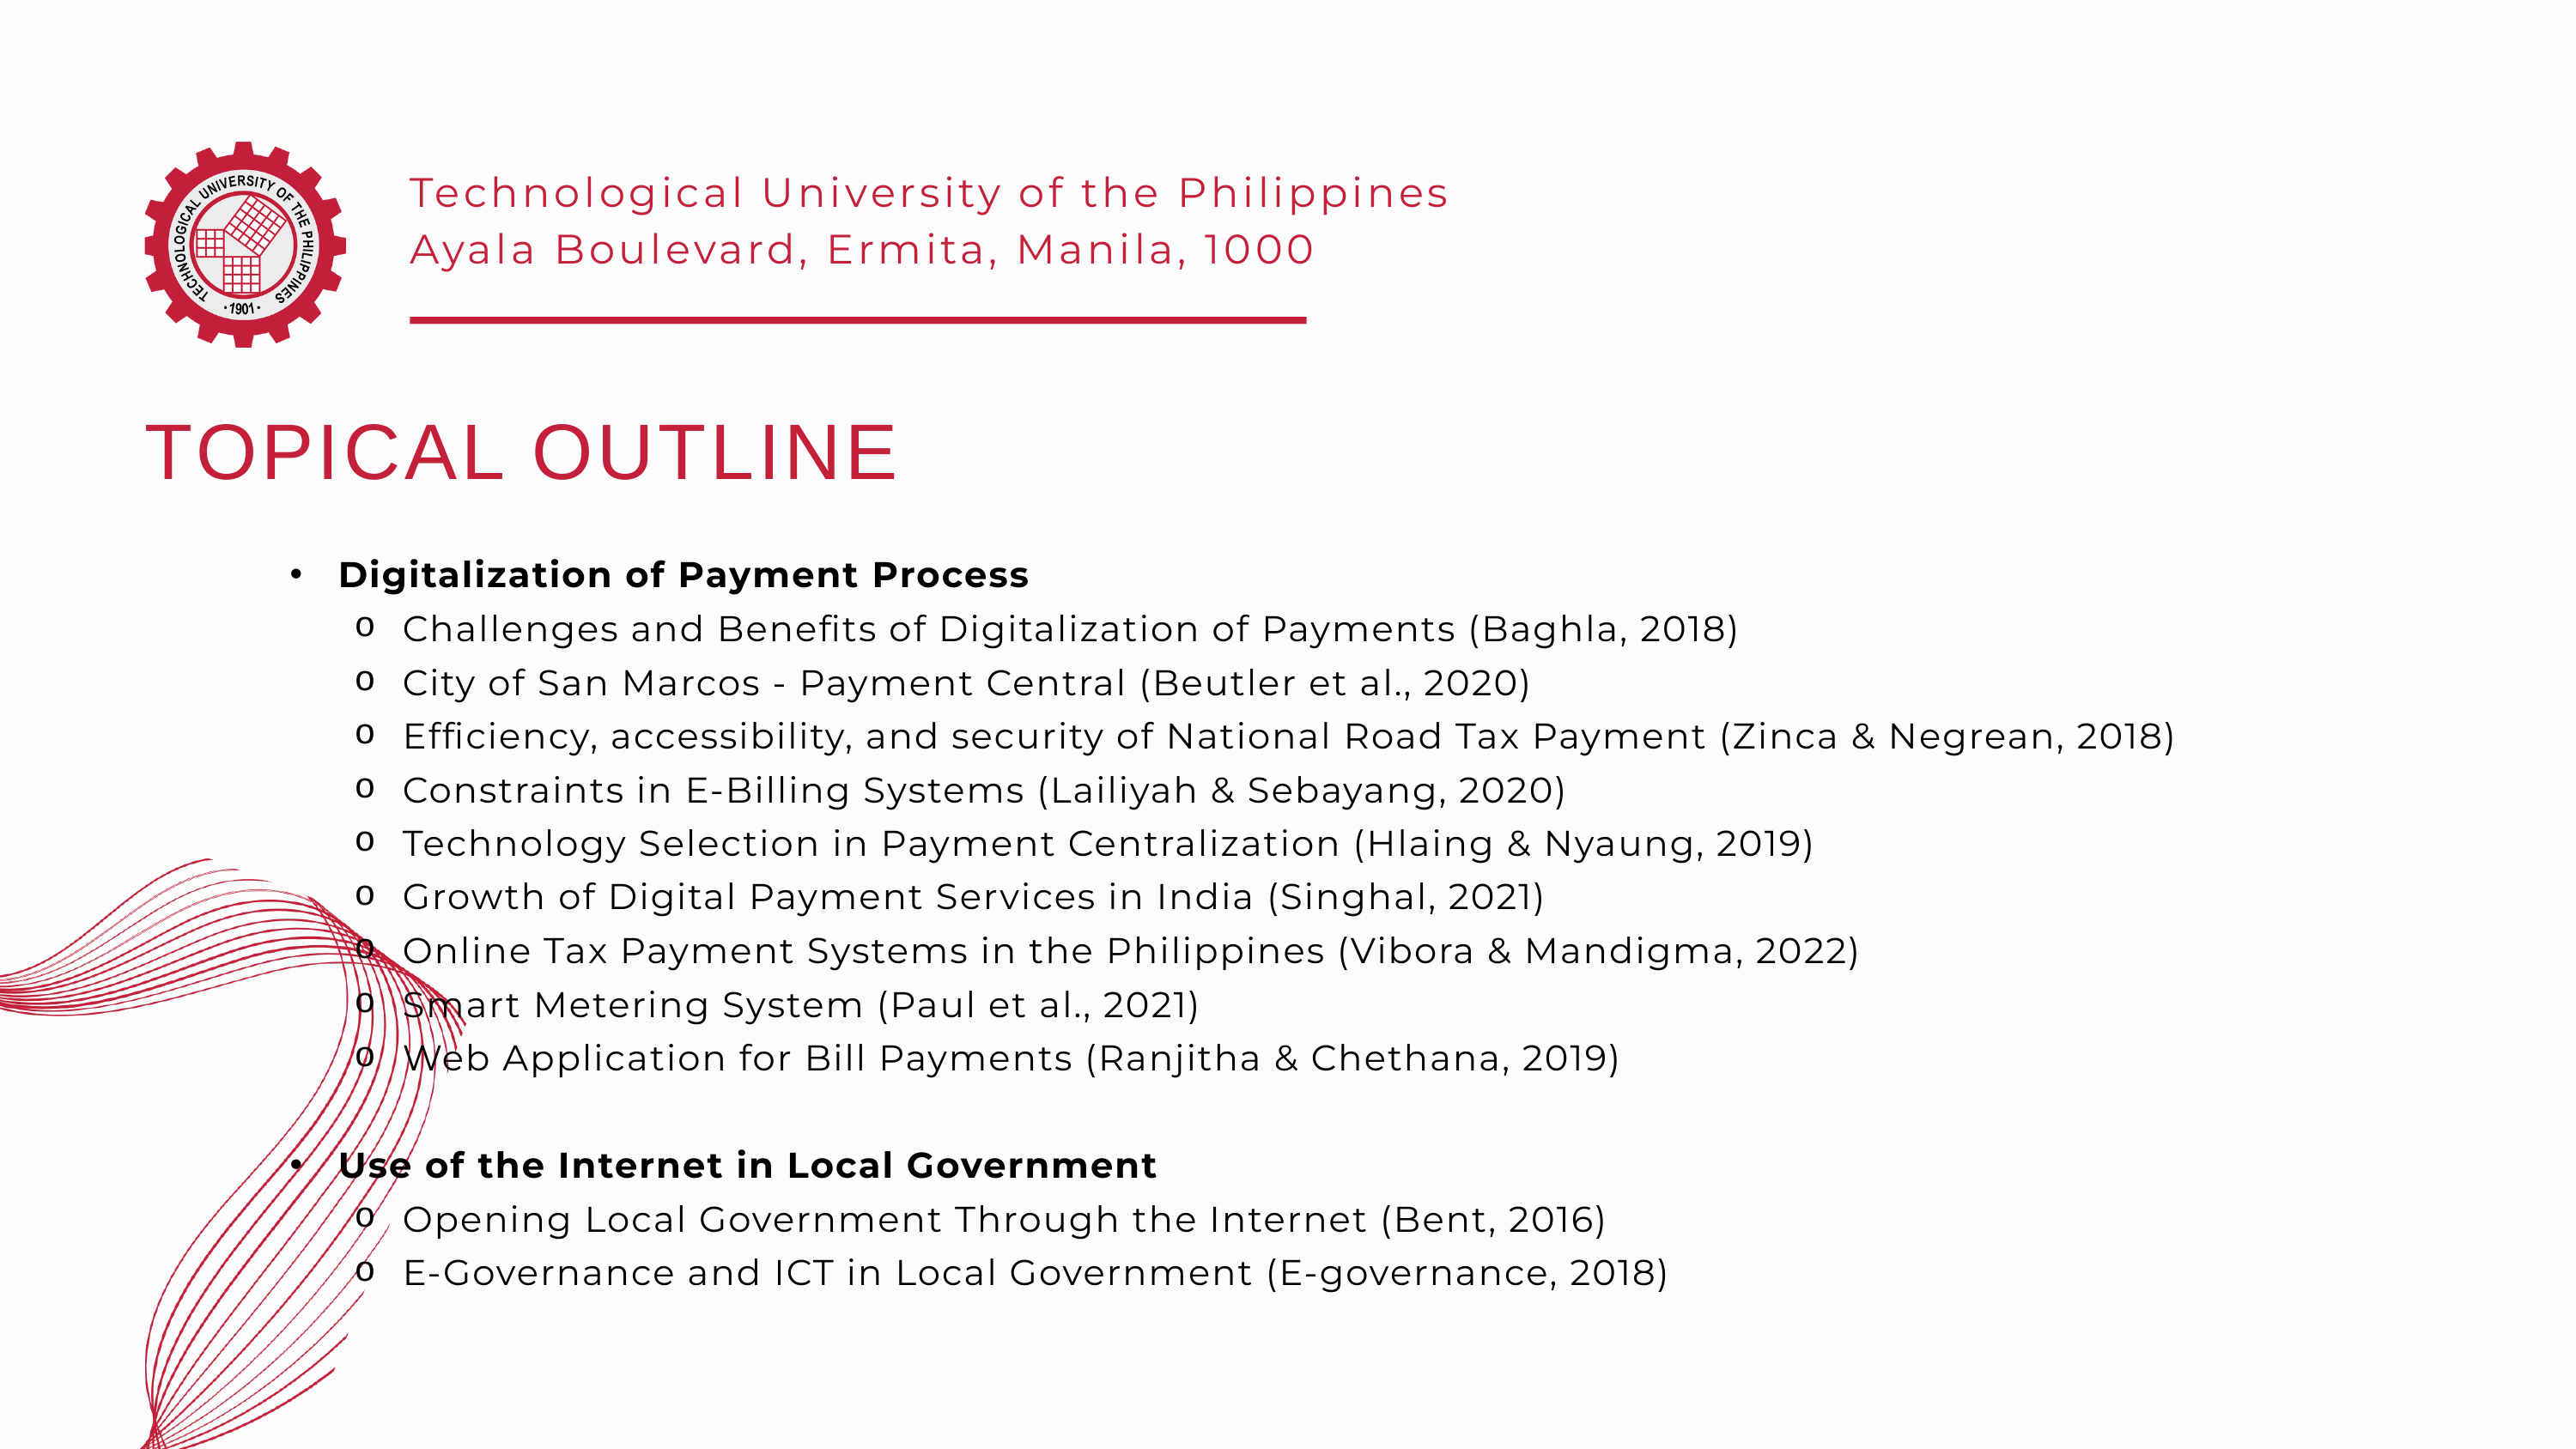

Technological University of the Philippines
Ayala Boulevard, Ermita, Manila, 1000

TOPICAL OUTLINE
Digitalization of Payment Process
Challenges and Benefits of Digitalization of Payments (Baghla, 2018)
City of San Marcos - Payment Central (Beutler et al., 2020)
Efficiency, accessibility, and security of National Road Tax Payment (Zinca & Negrean, 2018)
Constraints in E-Billing Systems (Lailiyah & Sebayang, 2020)
Technology Selection in Payment Centralization (Hlaing & Nyaung, 2019)
Growth of Digital Payment Services in India (Singhal, 2021)
Online Tax Payment Systems in the Philippines (Vibora & Mandigma, 2022)
Smart Metering System (Paul et al., 2021)
Web Application for Bill Payments (Ranjitha & Chethana, 2019)

Use of the Internet in Local Government
Opening Local Government Through the Internet (Bent, 2016)
E-Governance and ICT in Local Government (E-governance, 2018)